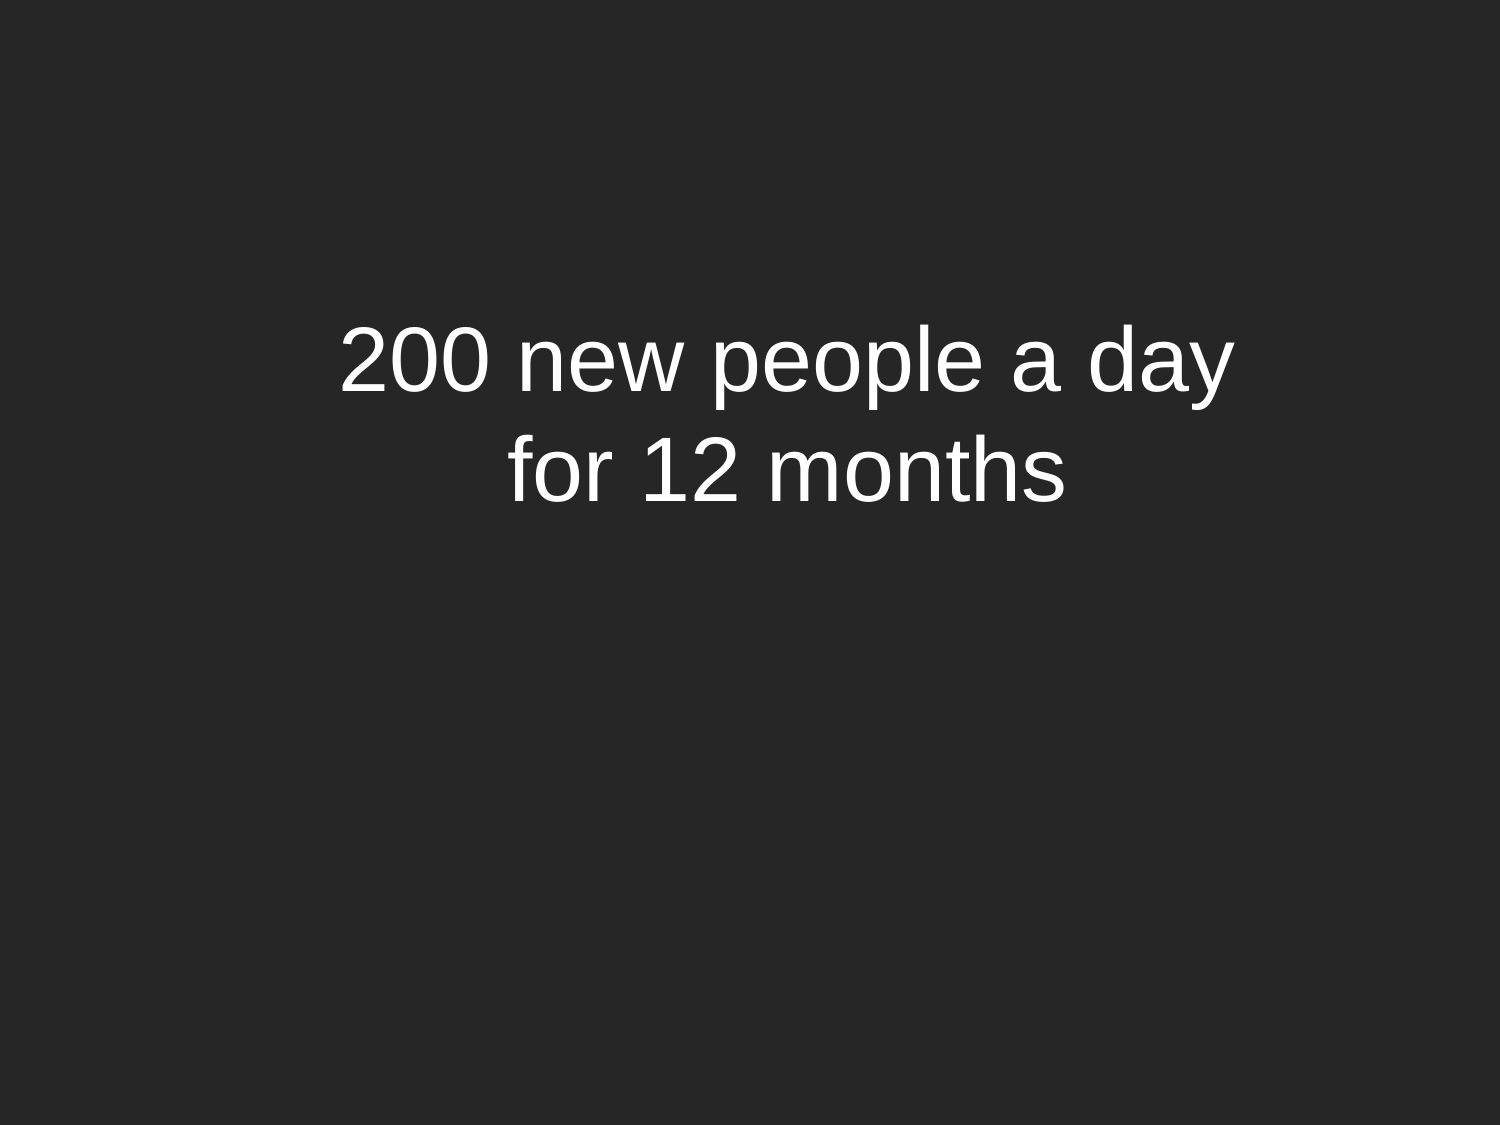

#
200 new people a day
for 12 months